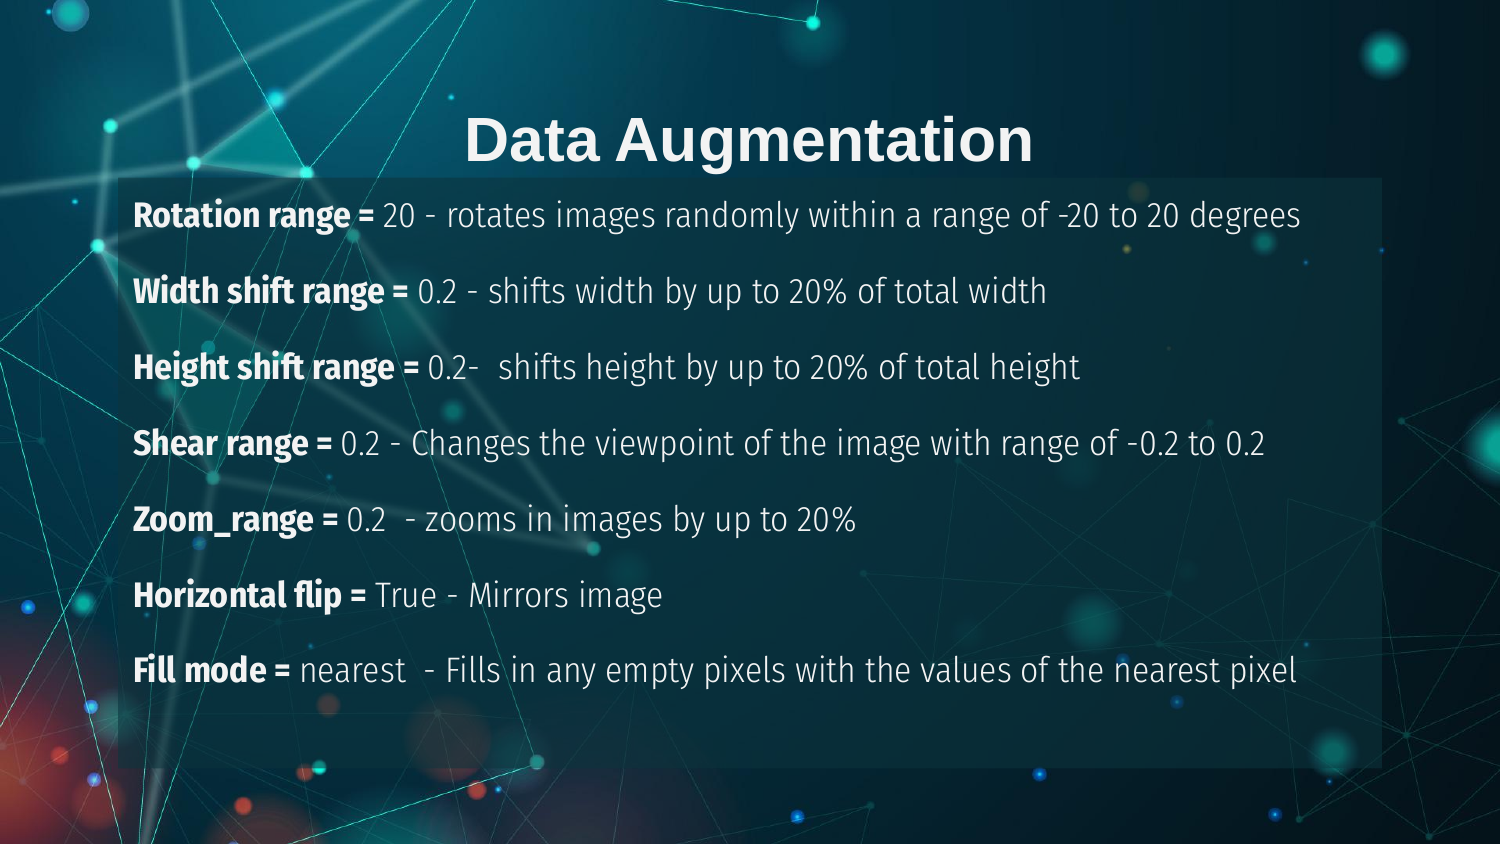

# Data Augmentation
Rotation range = 20 - rotates images randomly within a range of -20 to 20 degrees
Width shift range = 0.2 - shifts width by up to 20% of total width
Height shift range = 0.2-  shifts height by up to 20% of total height
Shear range = 0.2 - Changes the viewpoint of the image with range of -0.2 to 0.2
Zoom_range = 0.2  - zooms in images by up to 20%
Horizontal flip = True - Mirrors image
Fill mode = nearest  - Fills in any empty pixels with the values of the nearest pixel